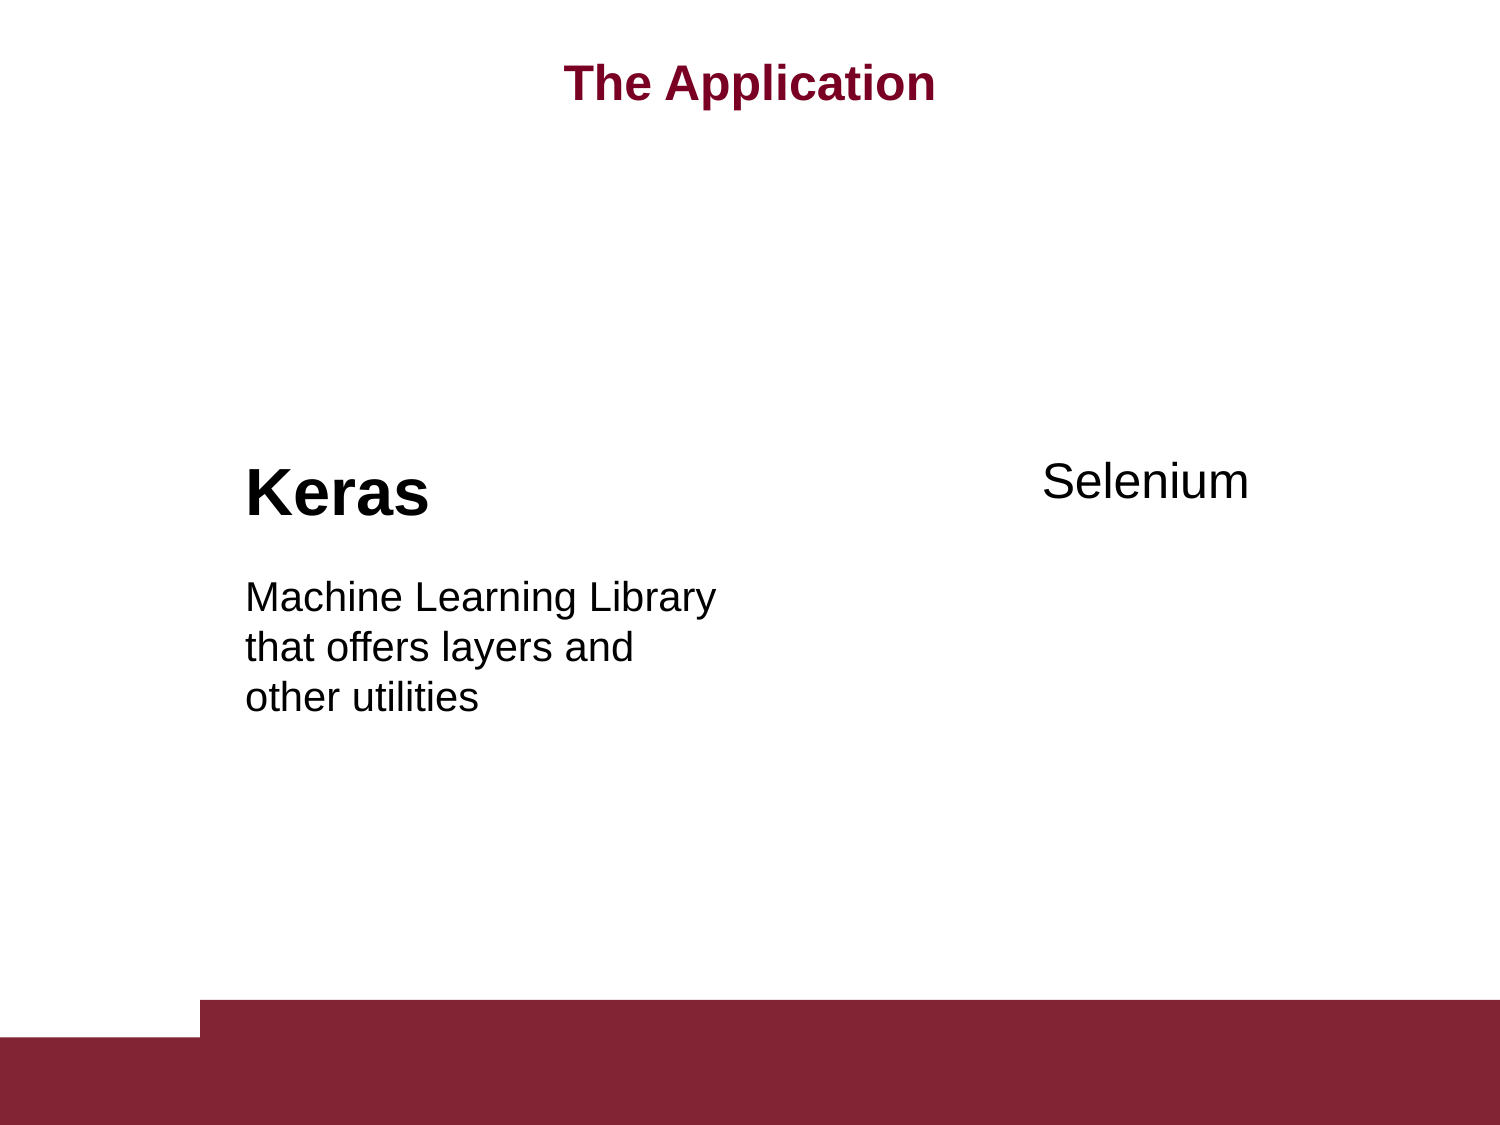

The Application
Keras
Selenium
Machine Learning Library that offers layers and other utilities